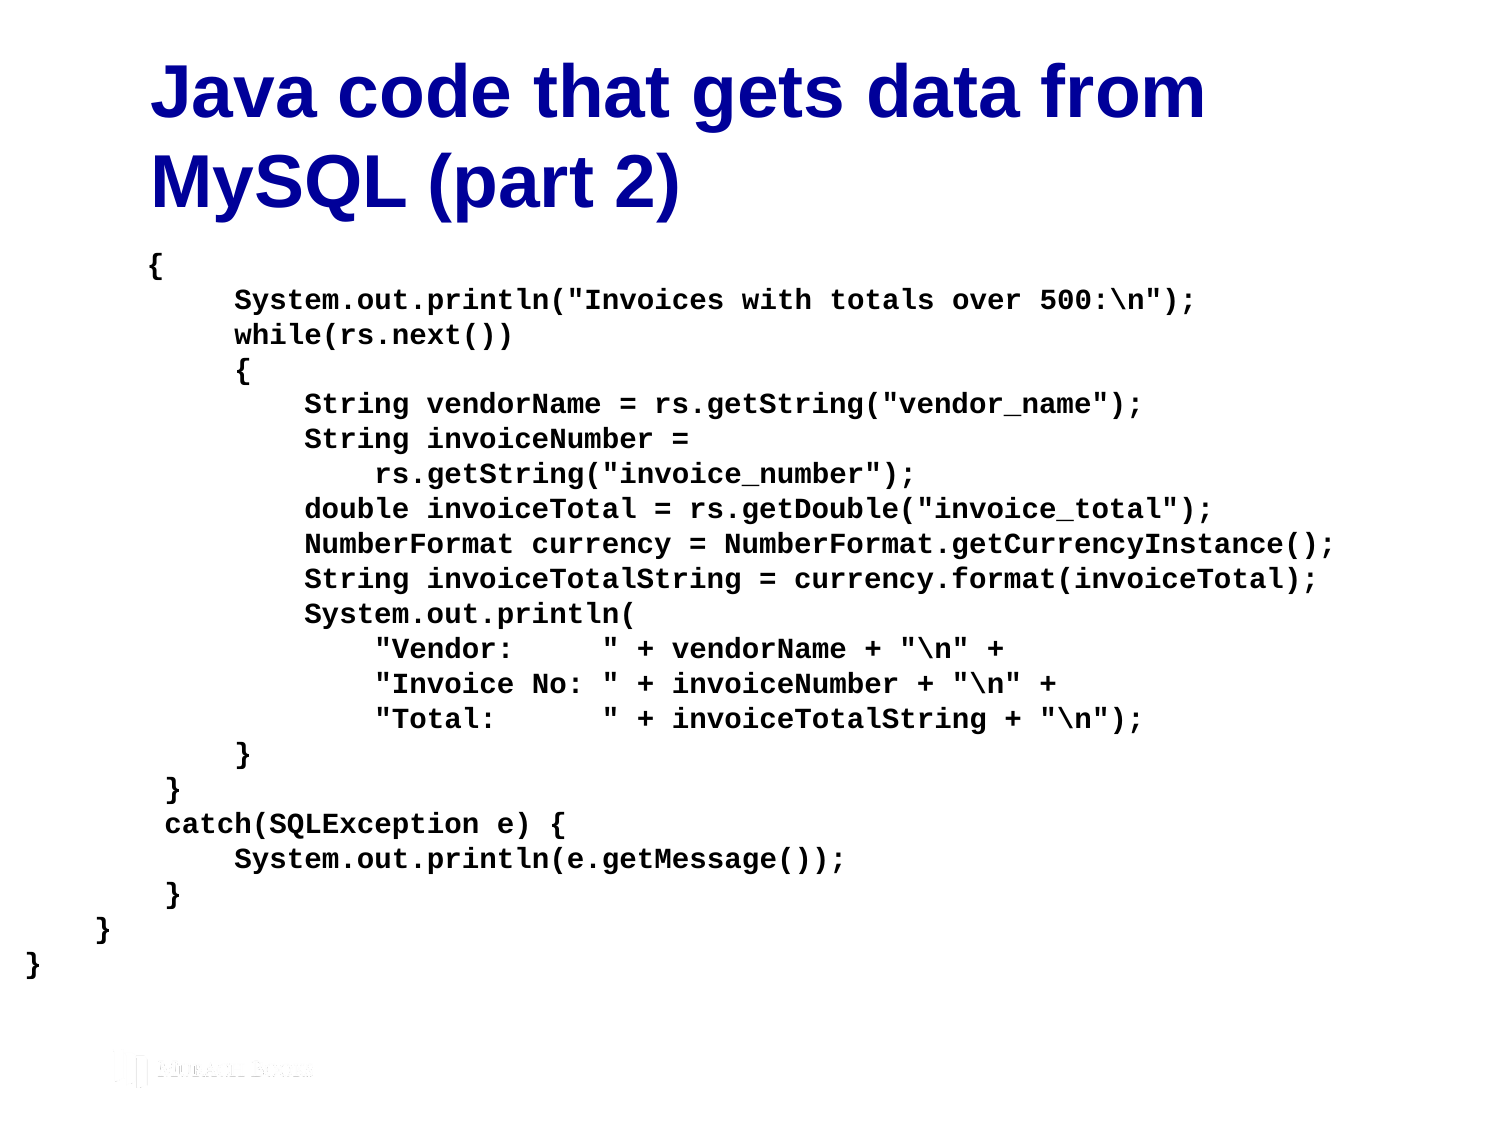

# Java code that gets data from MySQL (part 2)
       {
            System.out.println("Invoices with totals over 500:\n");
            while(rs.next())
            {
                String vendorName = rs.getString("vendor_name");
                String invoiceNumber =
                    rs.getString("invoice_number");
                double invoiceTotal = rs.getDouble("invoice_total");
                NumberFormat currency = NumberFormat.getCurrencyInstance();
                String invoiceTotalString = currency.format(invoiceTotal);
                System.out.println(
                    "Vendor:     " + vendorName + "\n" +
                    "Invoice No: " + invoiceNumber + "\n" +
                    "Total:      " + invoiceTotalString + "\n");
            }
        }
        catch(SQLException e) {
            System.out.println(e.getMessage());
        }
    }
}
© 2019, Mike Murach & Associates, Inc.
Murach's MySQL 3rd Edition

C1, Slide 45